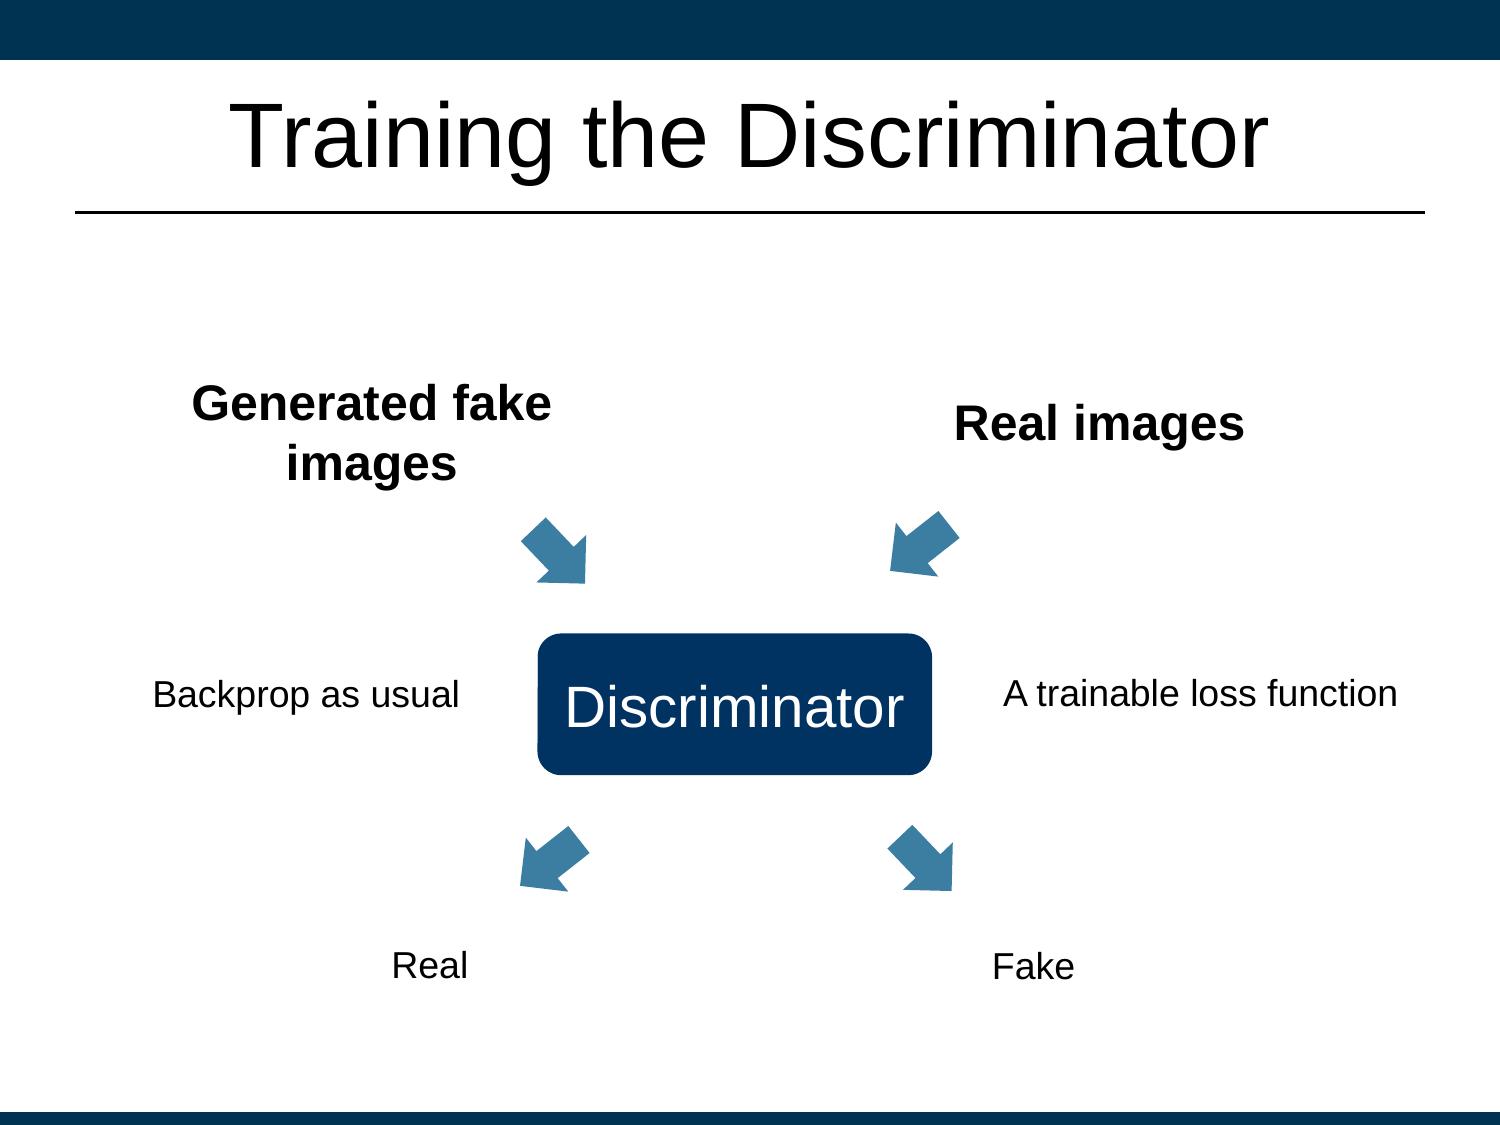

# Training the Discriminator
Generated fake images
Real images

Discriminator
A trainable loss function
Backprop as usual

Real
Fake